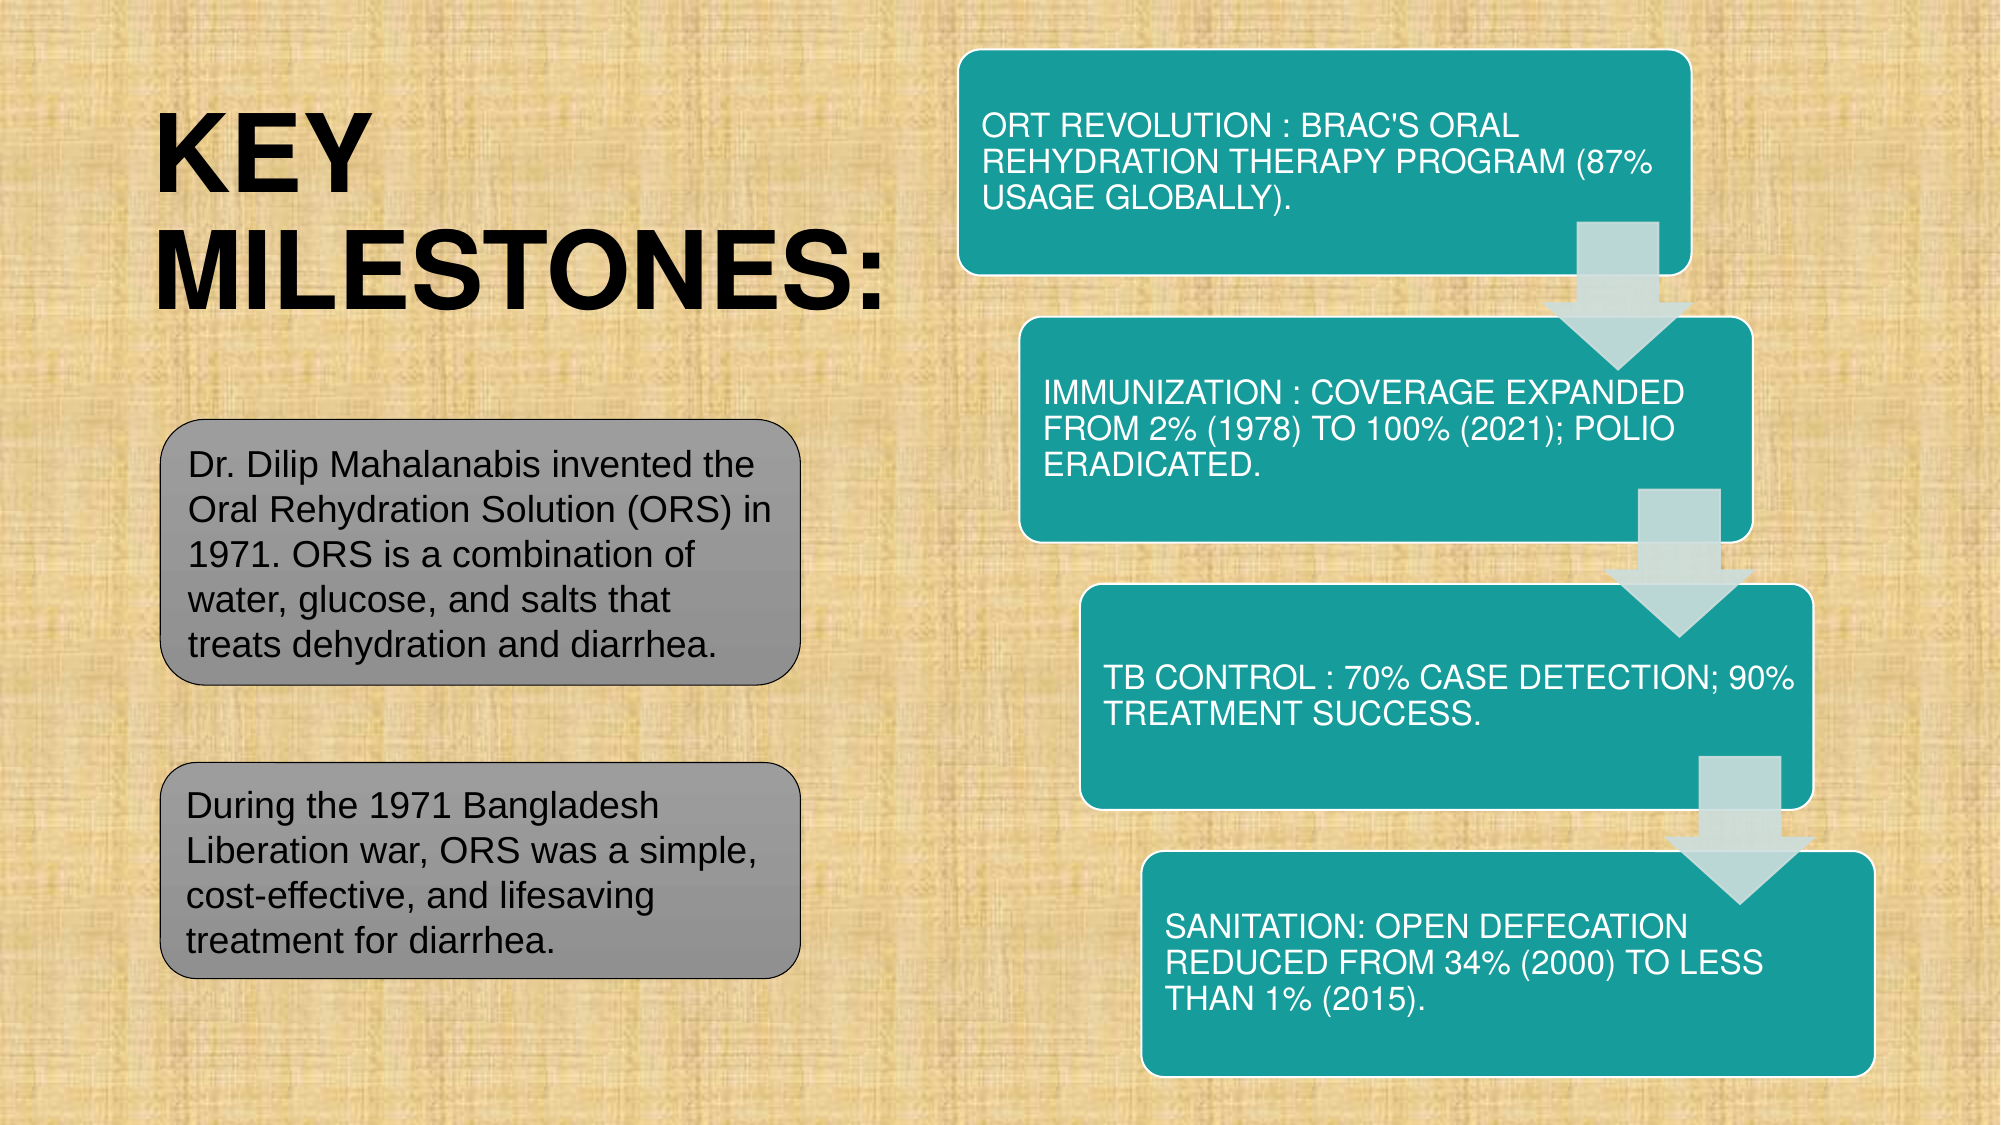

ORT REVOLUTION : BRAC'S ORAL REHYDRATION THERAPY PROGRAM (87% USAGE GLOBALLY).
IMMUNIZATION : COVERAGE EXPANDED FROM 2% (1978) TO 100% (2021); POLIO ERADICATED.
TB CONTROL : 70% CASE DETECTION; 90% TREATMENT SUCCESS.
SANITATION: OPEN DEFECATION REDUCED FROM 34% (2000) TO LESS THAN 1% (2015).

# KEY MILESTONES:
Dr. Dilip Mahalanabis invented the Oral Rehydration Solution (ORS) in 1971. ORS is a combination of water, glucose, and salts that treats dehydration and diarrhea.
During the 1971 Bangladesh Liberation war, ORS was a simple, cost-effective, and lifesaving treatment for diarrhea.